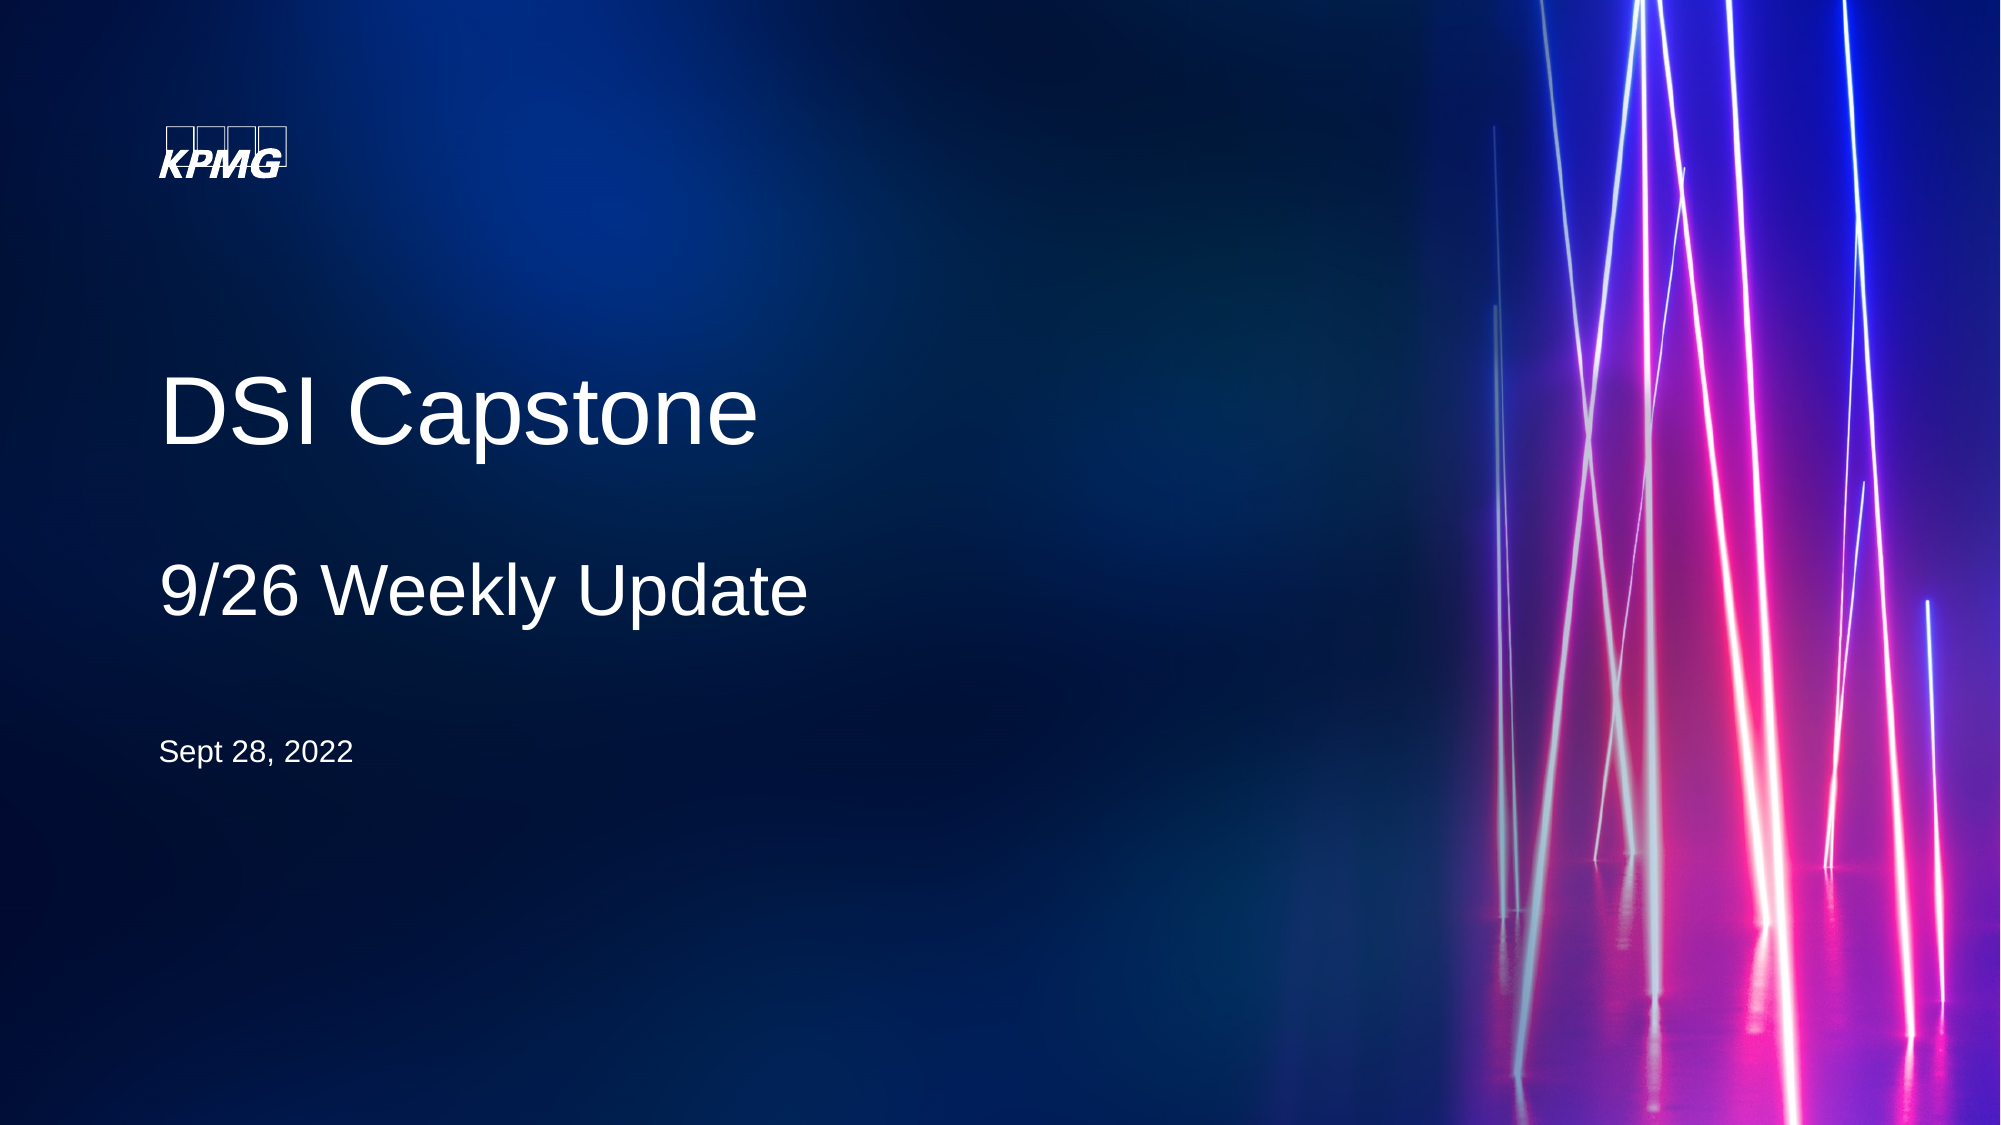

DSI Capstone
9/26 Weekly Update

Sept 28, 2022